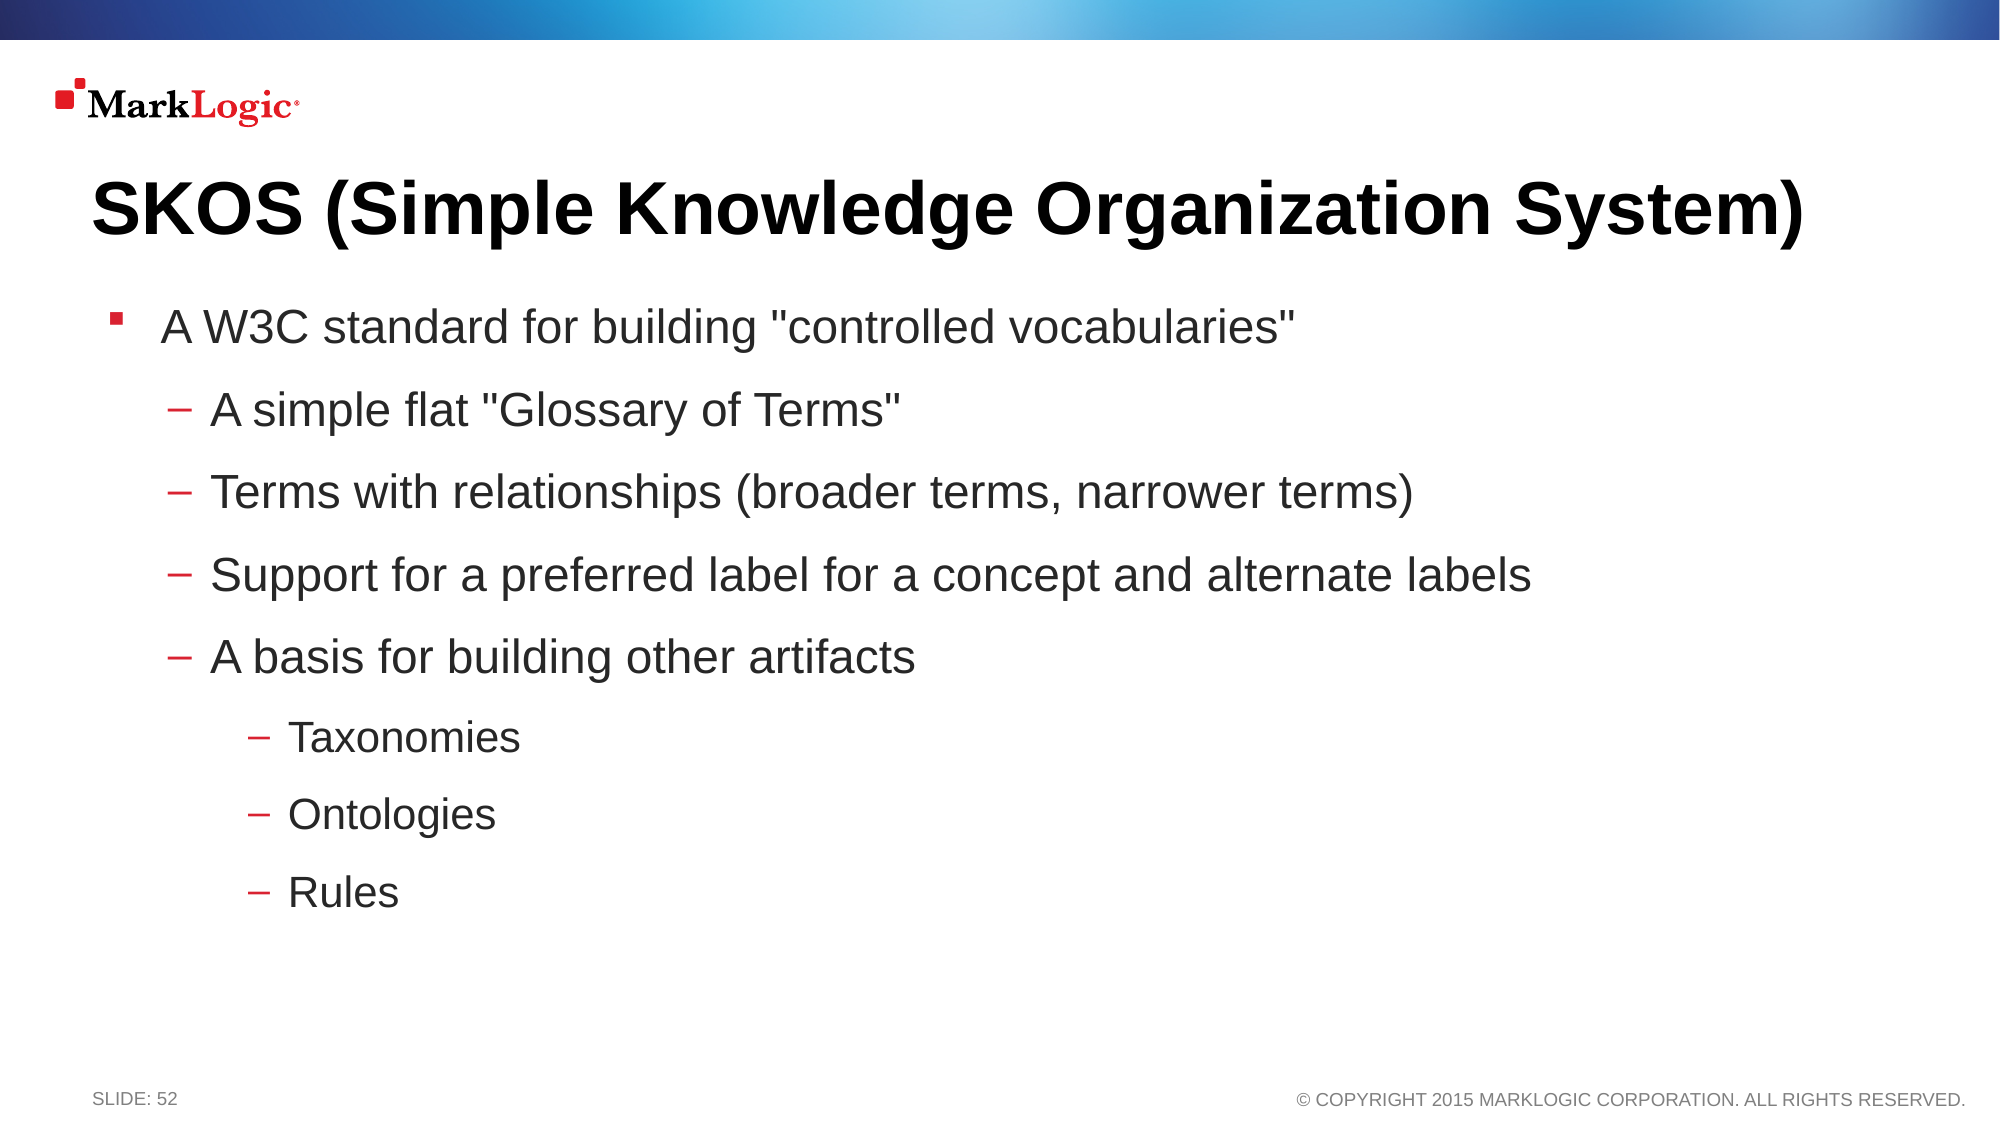

# SKOS (Simple Knowledge Organization System)
A W3C standard for building "controlled vocabularies"
A simple flat "Glossary of Terms"
Terms with relationships (broader terms, narrower terms)
Support for a preferred label for a concept and alternate labels
A basis for building other artifacts
Taxonomies
Ontologies
Rules